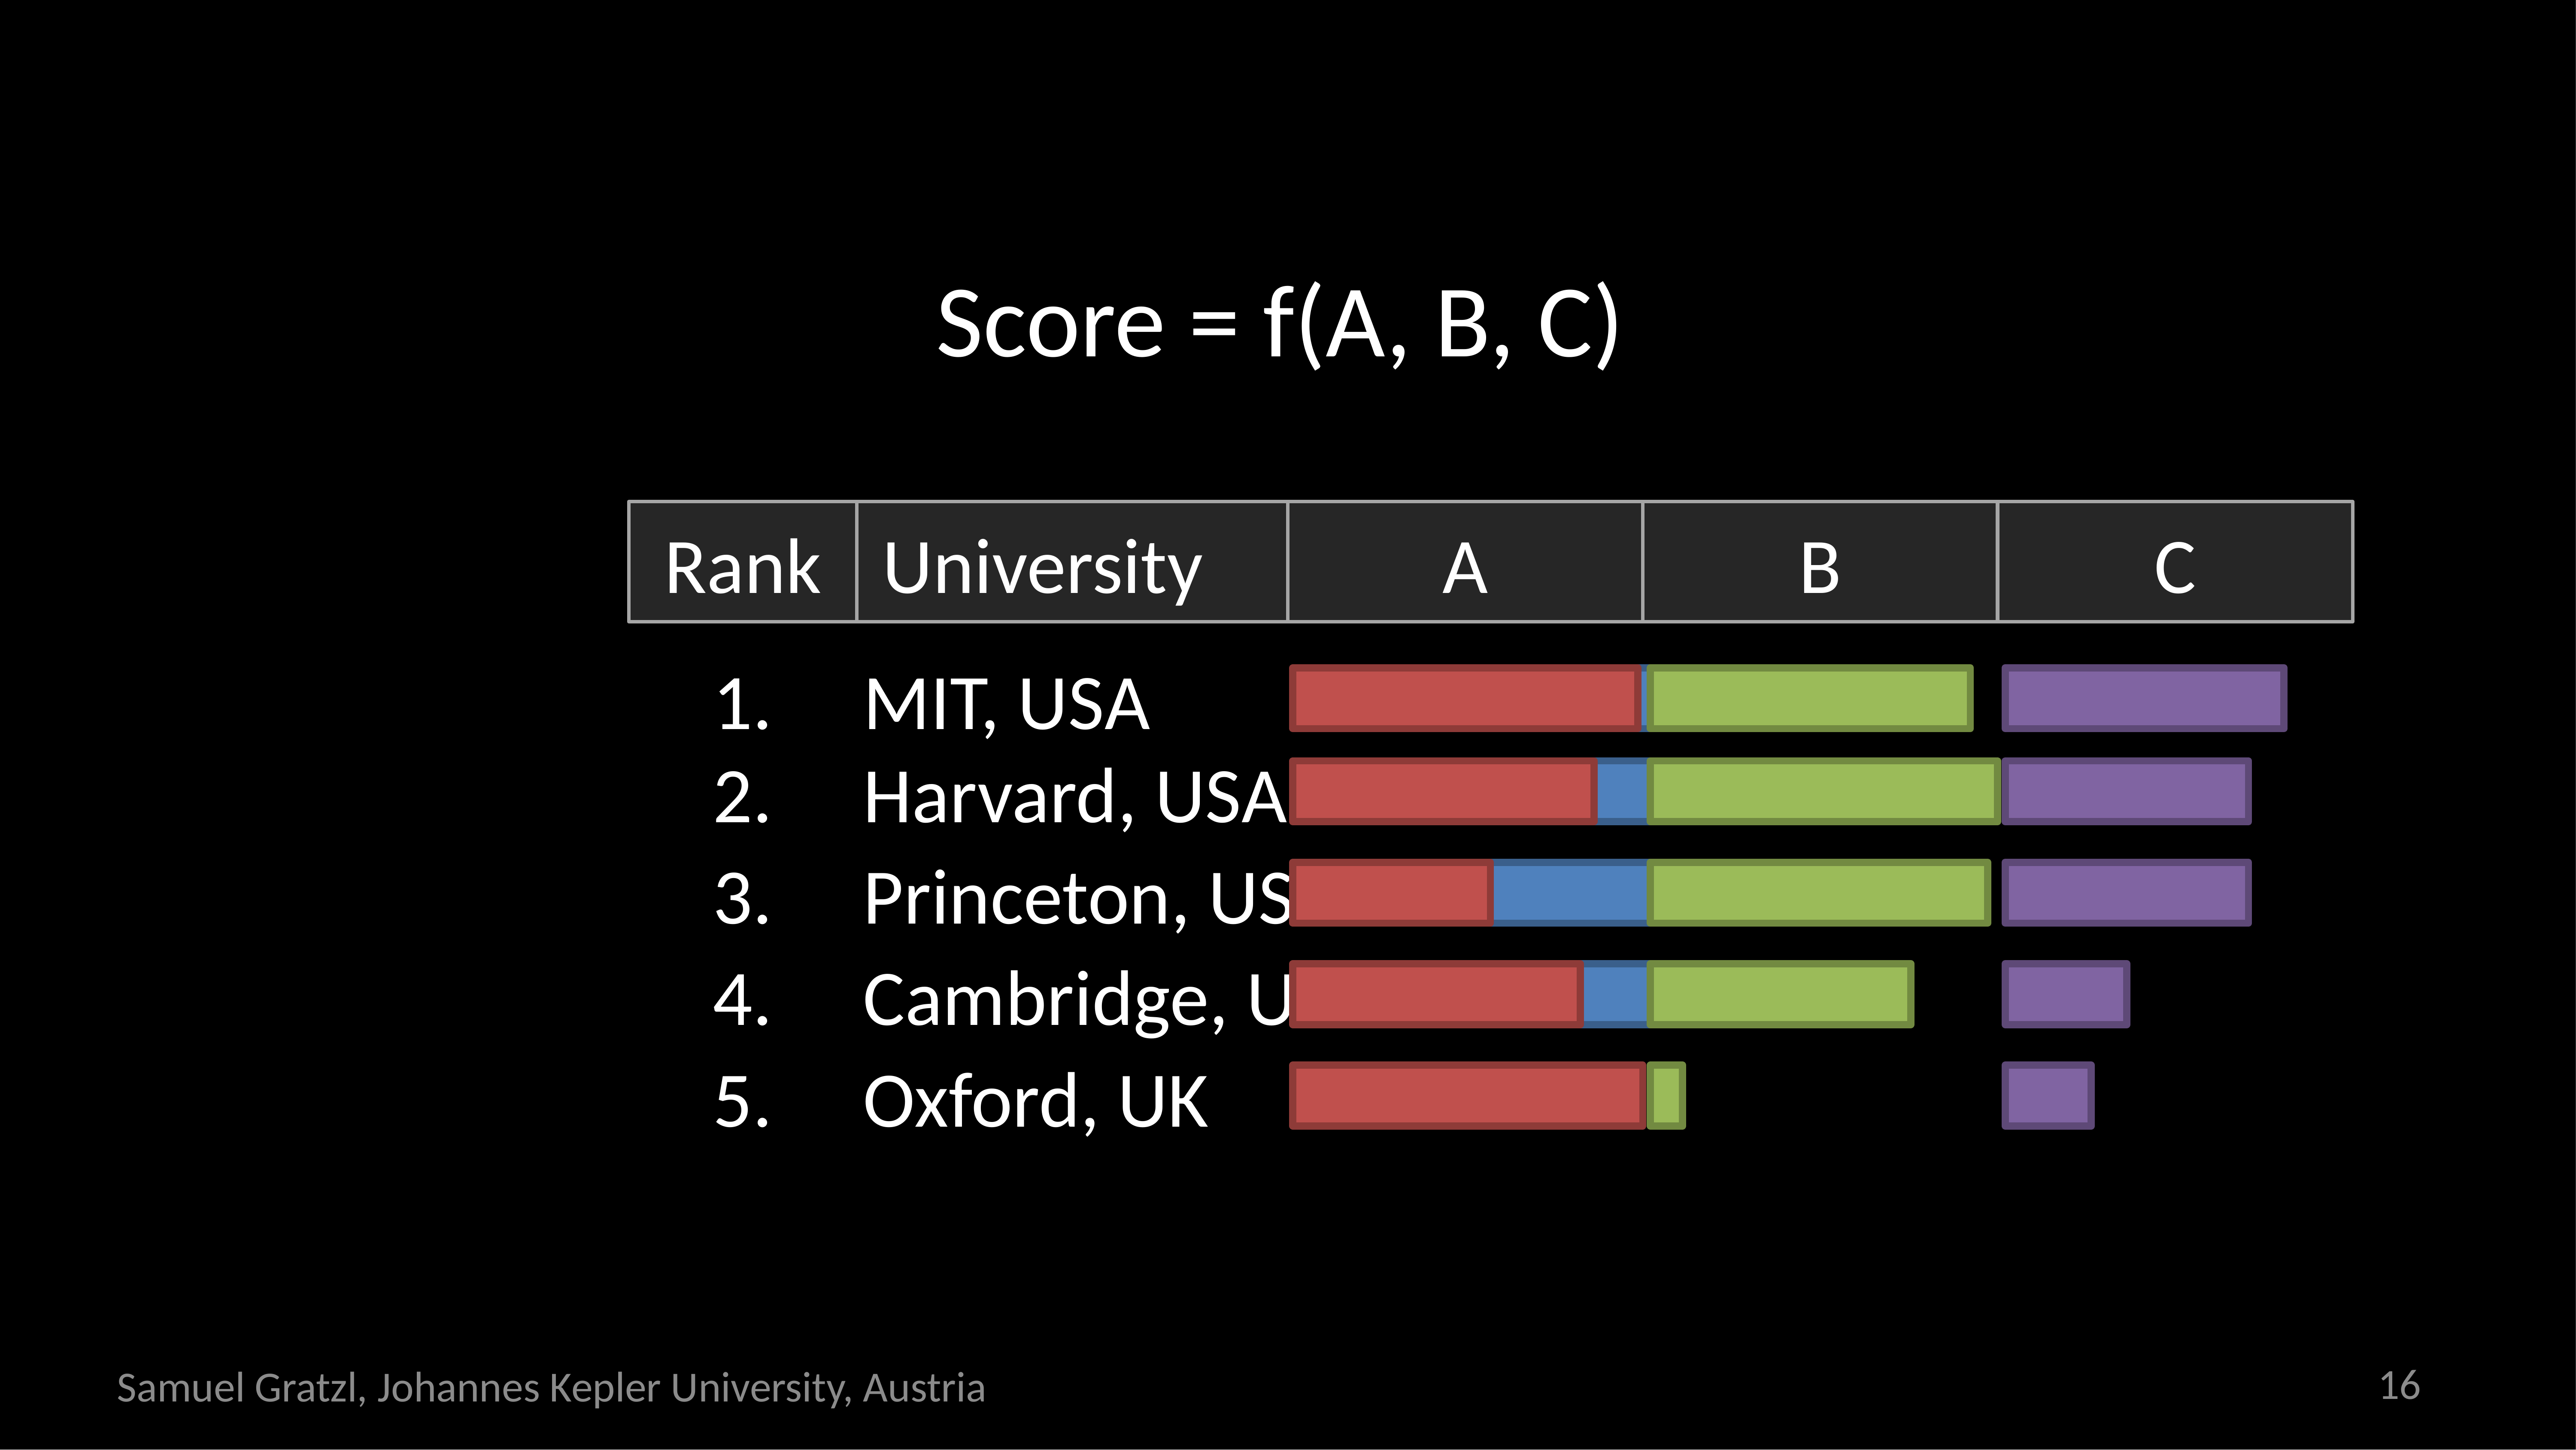

#
Score = f(A, B, C)
Rank
University
Score
1.
MIT, USA

2.
Harvard, USA

3.
Princeton, USA

4.
Cambridge, UK

5.
Oxford, UK

A

B

C

16
Samuel Gratzl, Johannes Kepler University, Austria